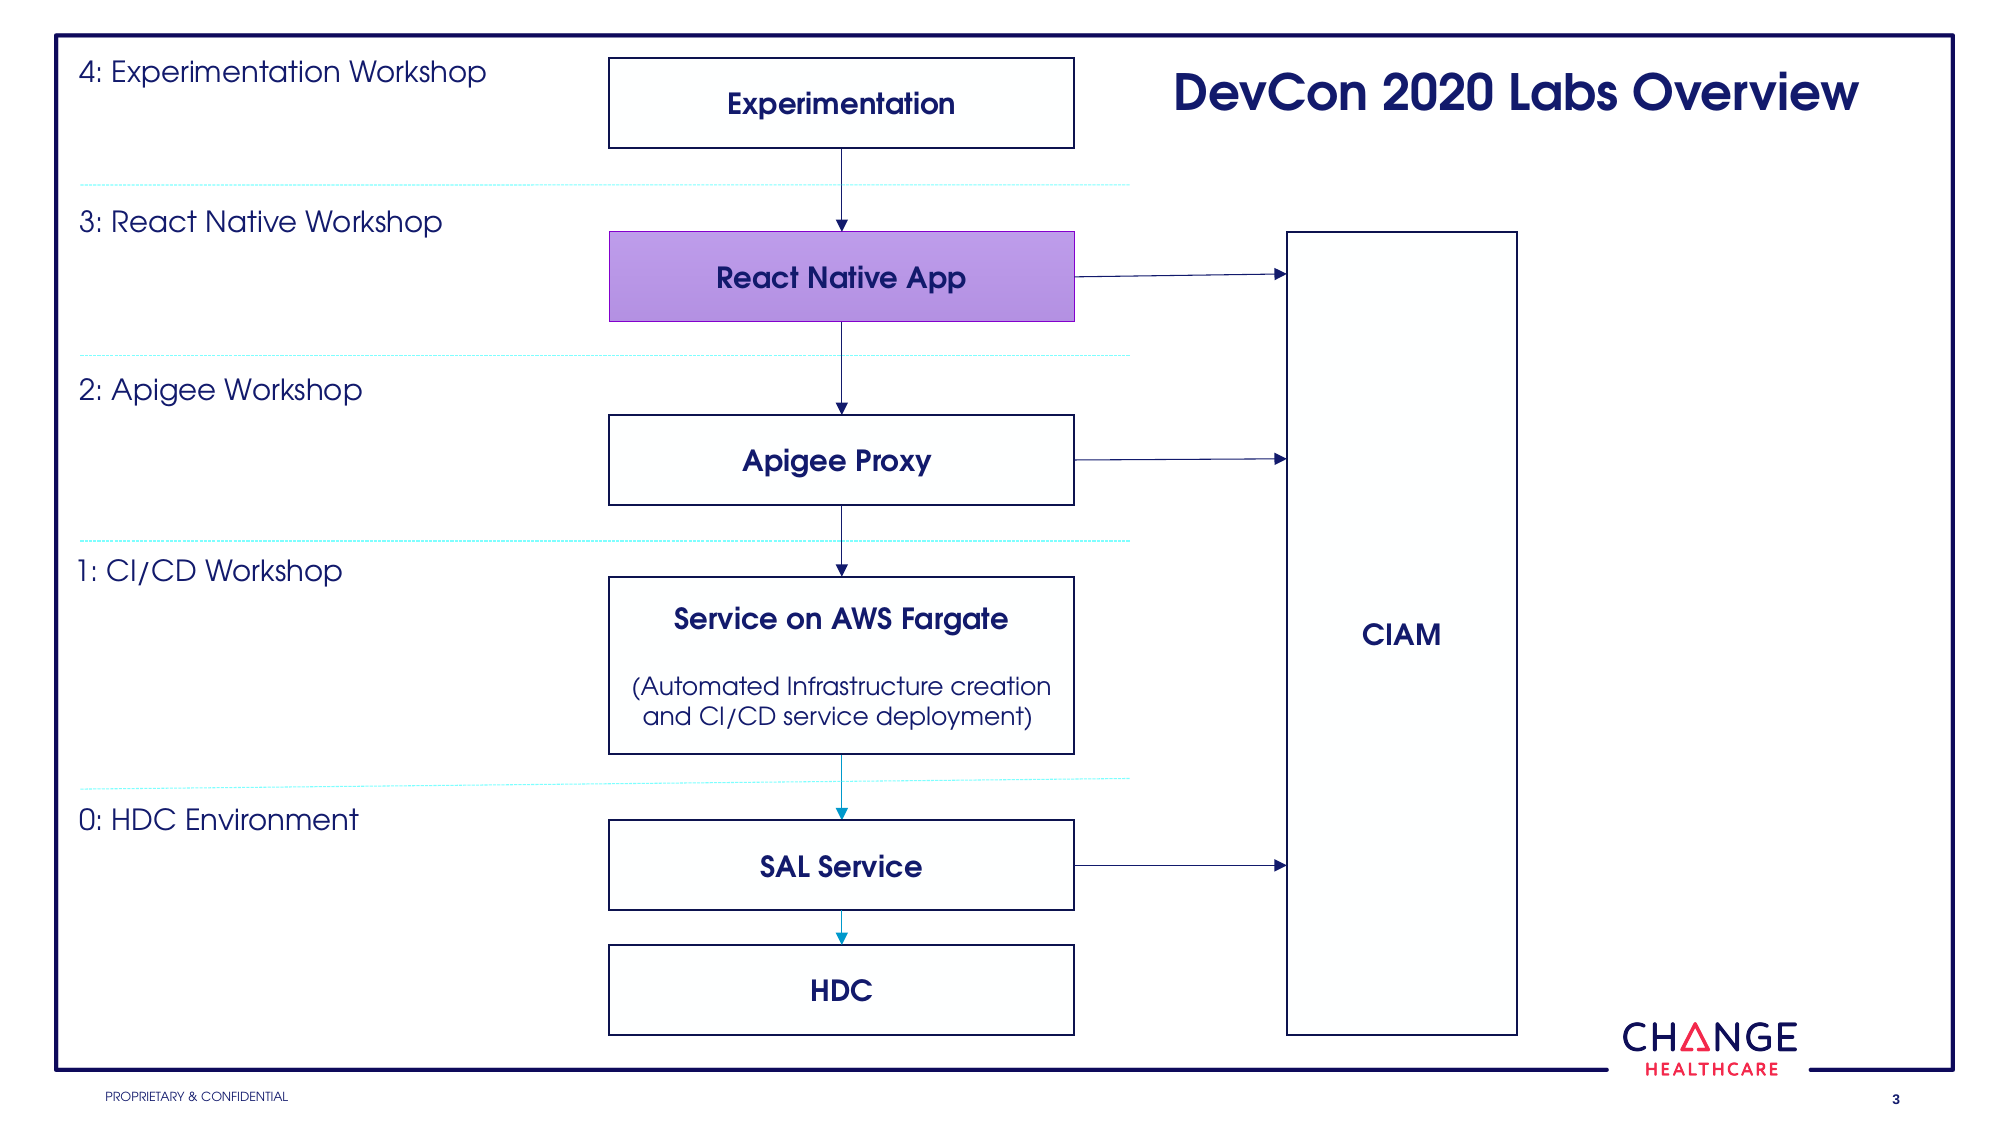

4: Experimentation Workshop
DevCon 2020 Labs Overview
Experimentation
3: React Native Workshop
React Native App
CIAM
2: Apigee Workshop
Apigee Proxy

1: CI/CD Workshop
Service on AWS Fargate

(Automated Infrastructure creation and CI/CD service deployment)
0: HDC Environment
SAL Service
HDC